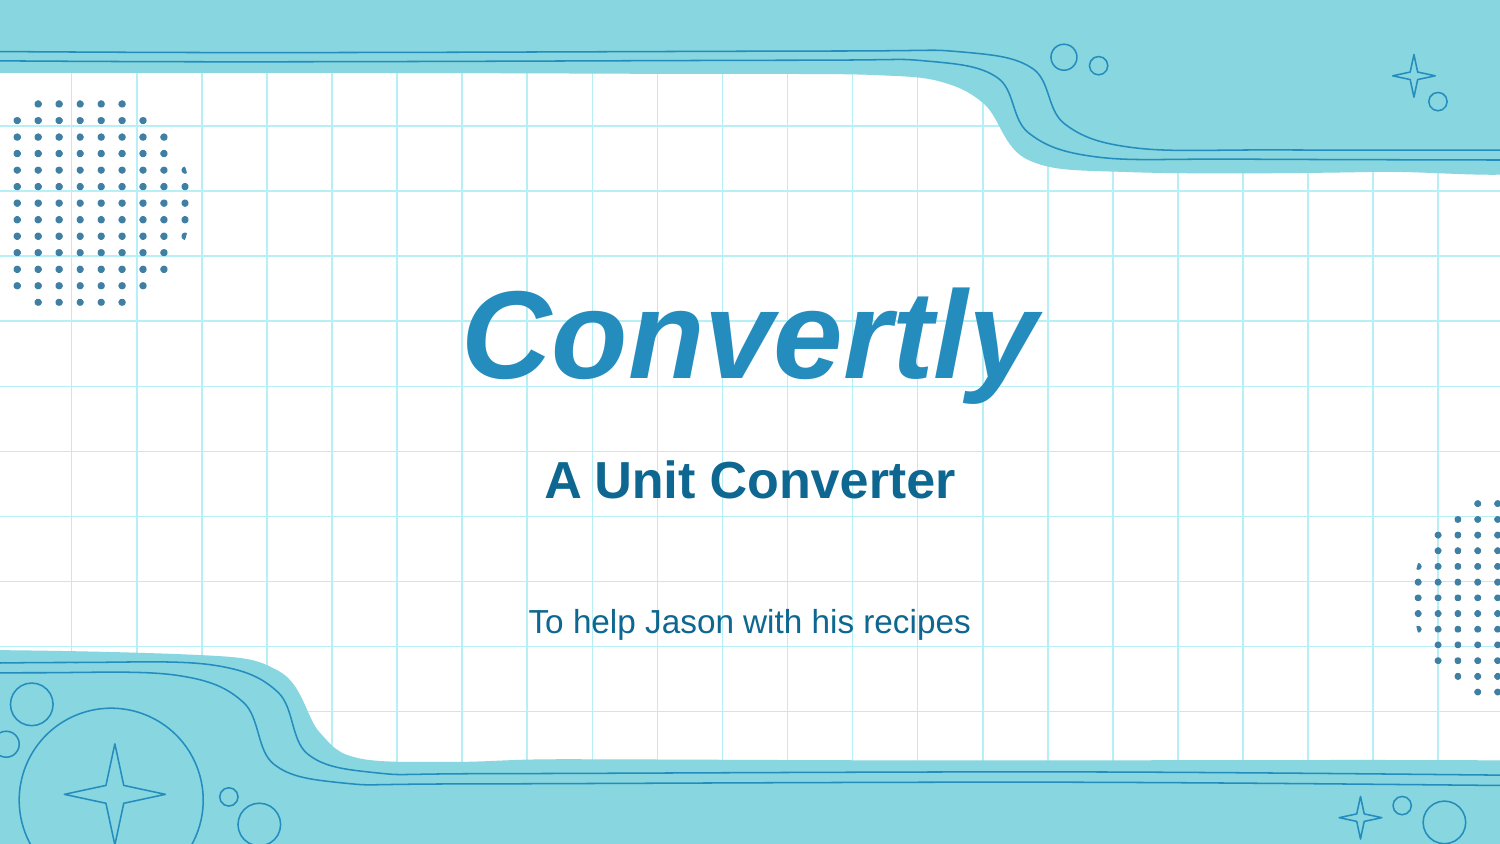

# Convertly
A Unit Converter
To help Jason with his recipes